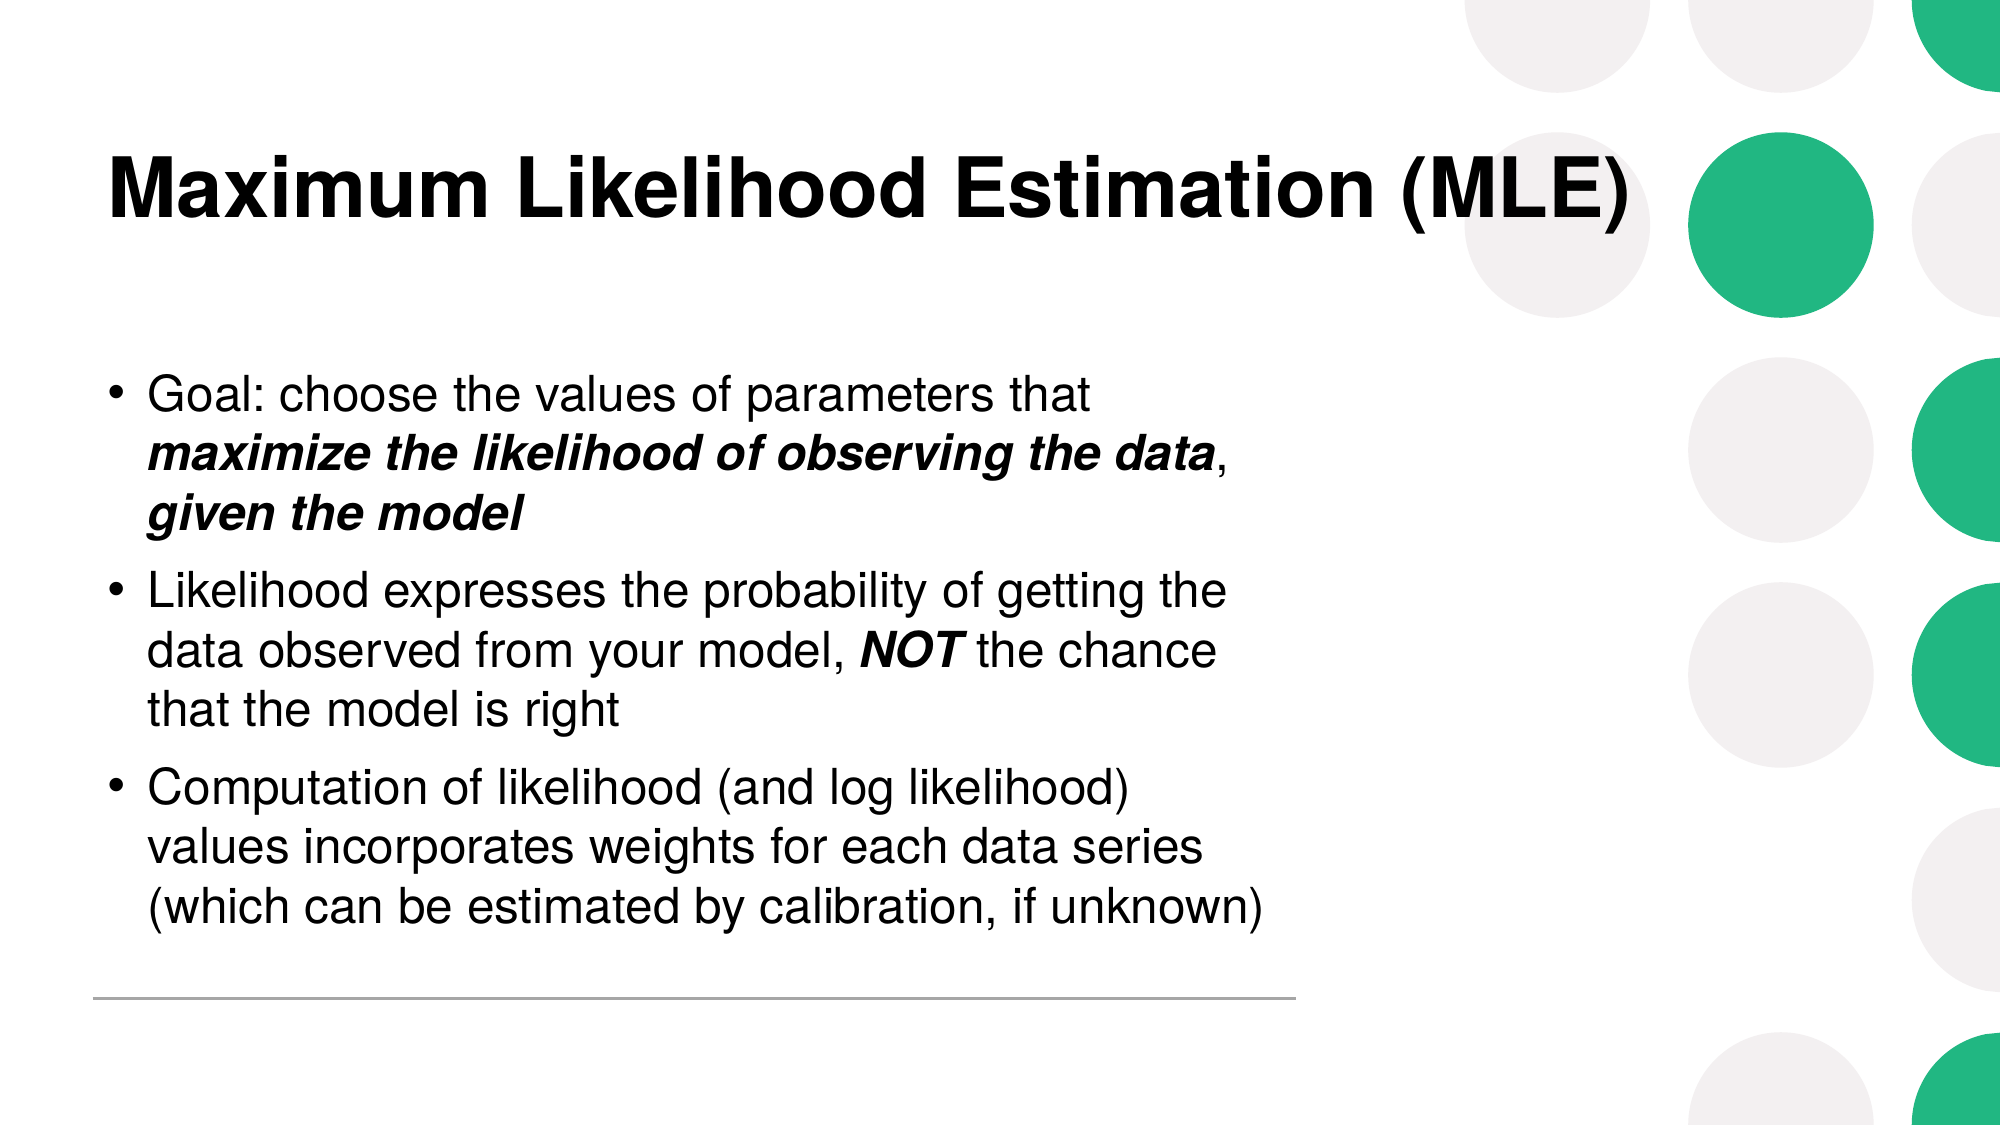

# Maximum Likelihood Estimation (MLE)
Goal: choose the values of parameters that maximize the likelihood of observing the data, given the model
Likelihood expresses the probability of getting the data observed from your model, NOT the chance that the model is right
Computation of likelihood (and log likelihood) values incorporates weights for each data series (which can be estimated by calibration, if unknown)